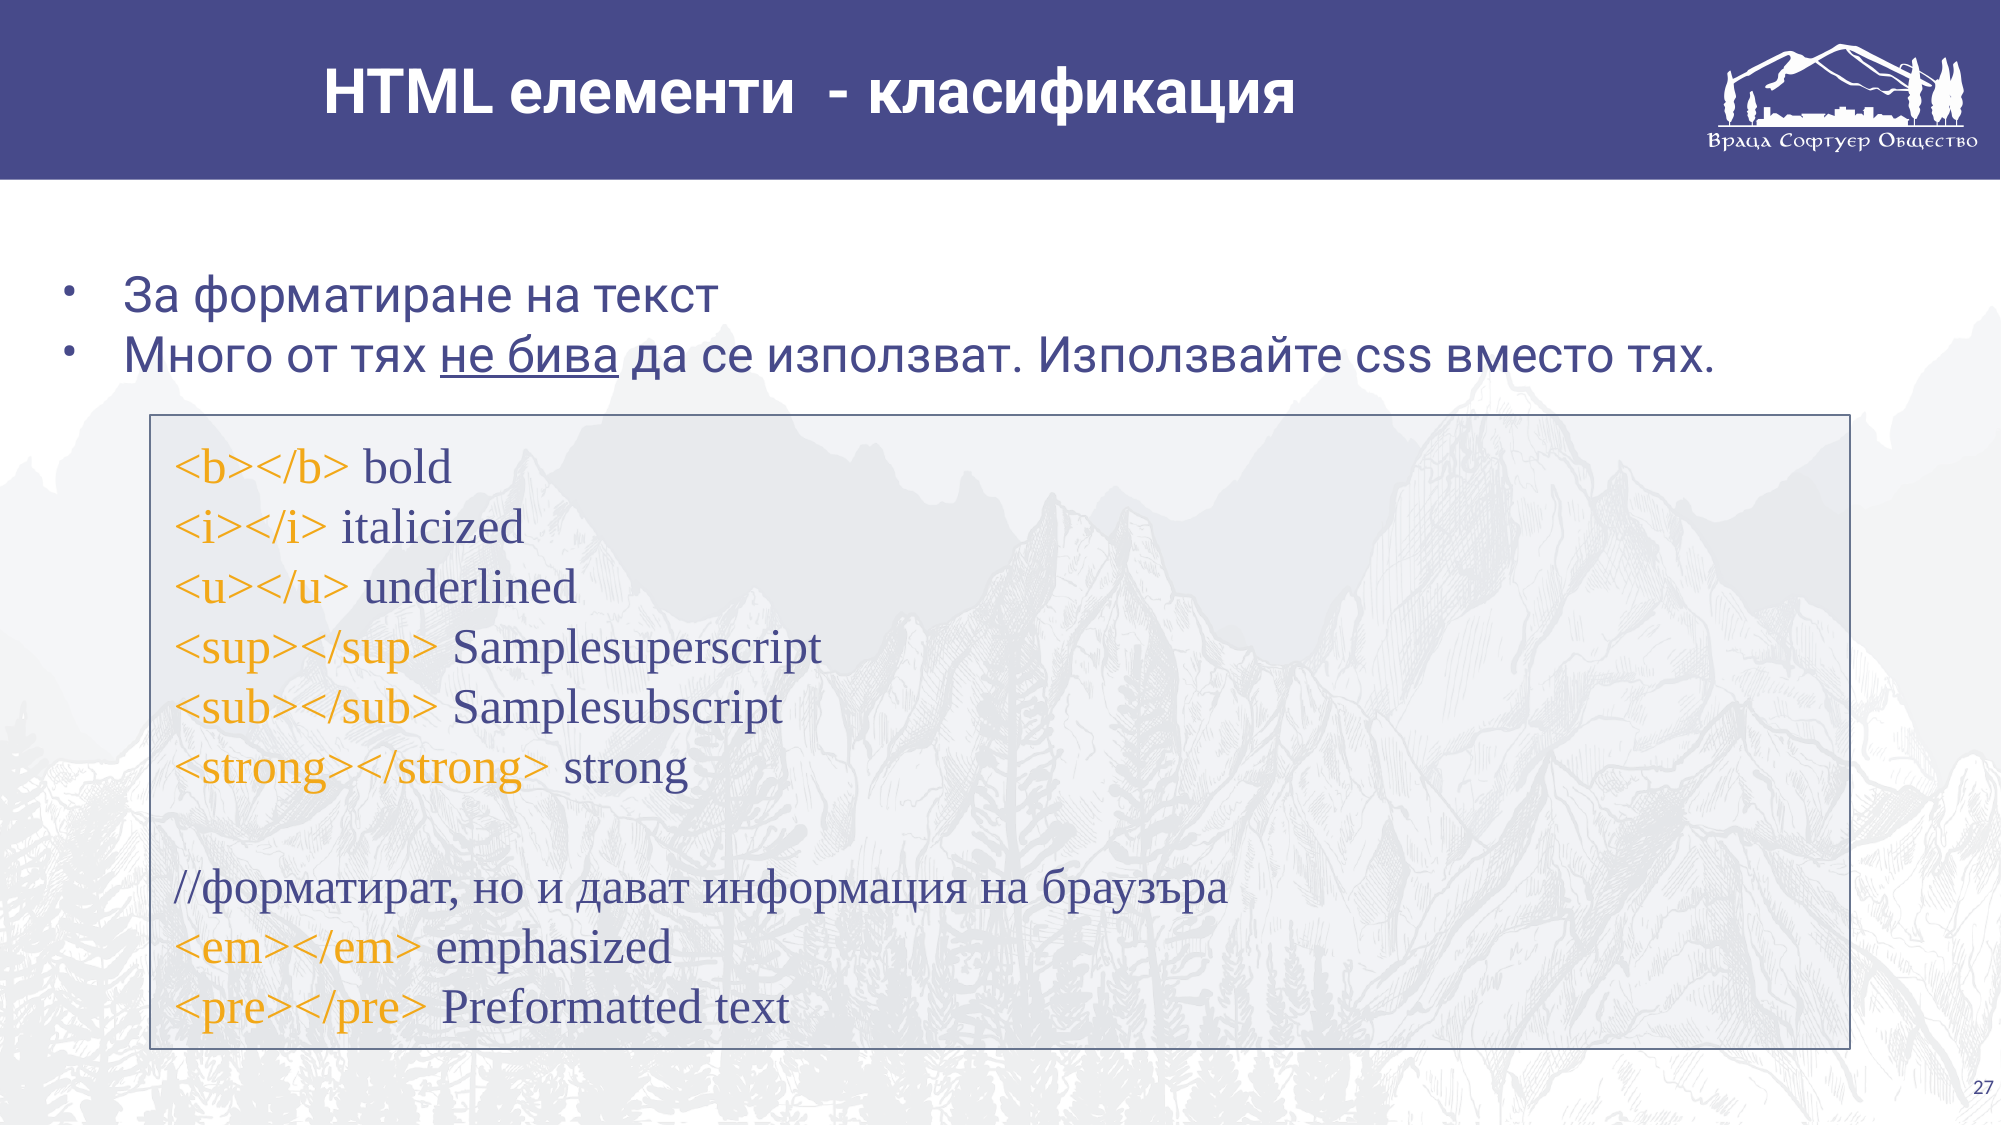

# HTML елементи  - класификация

За форматиране на текст
Много от тях не бива да се използват. Използвайте css вместо тях.

<b></b> bold
<i></i> italicized
<u></u> underlined
<sup></sup> Samplesuperscript
<sub></sub> Samplesubscript
<strong></strong> strong

//форматират, но и дават информация на браузъра
<em></em> emphasized
<pre></pre> Preformatted text

27